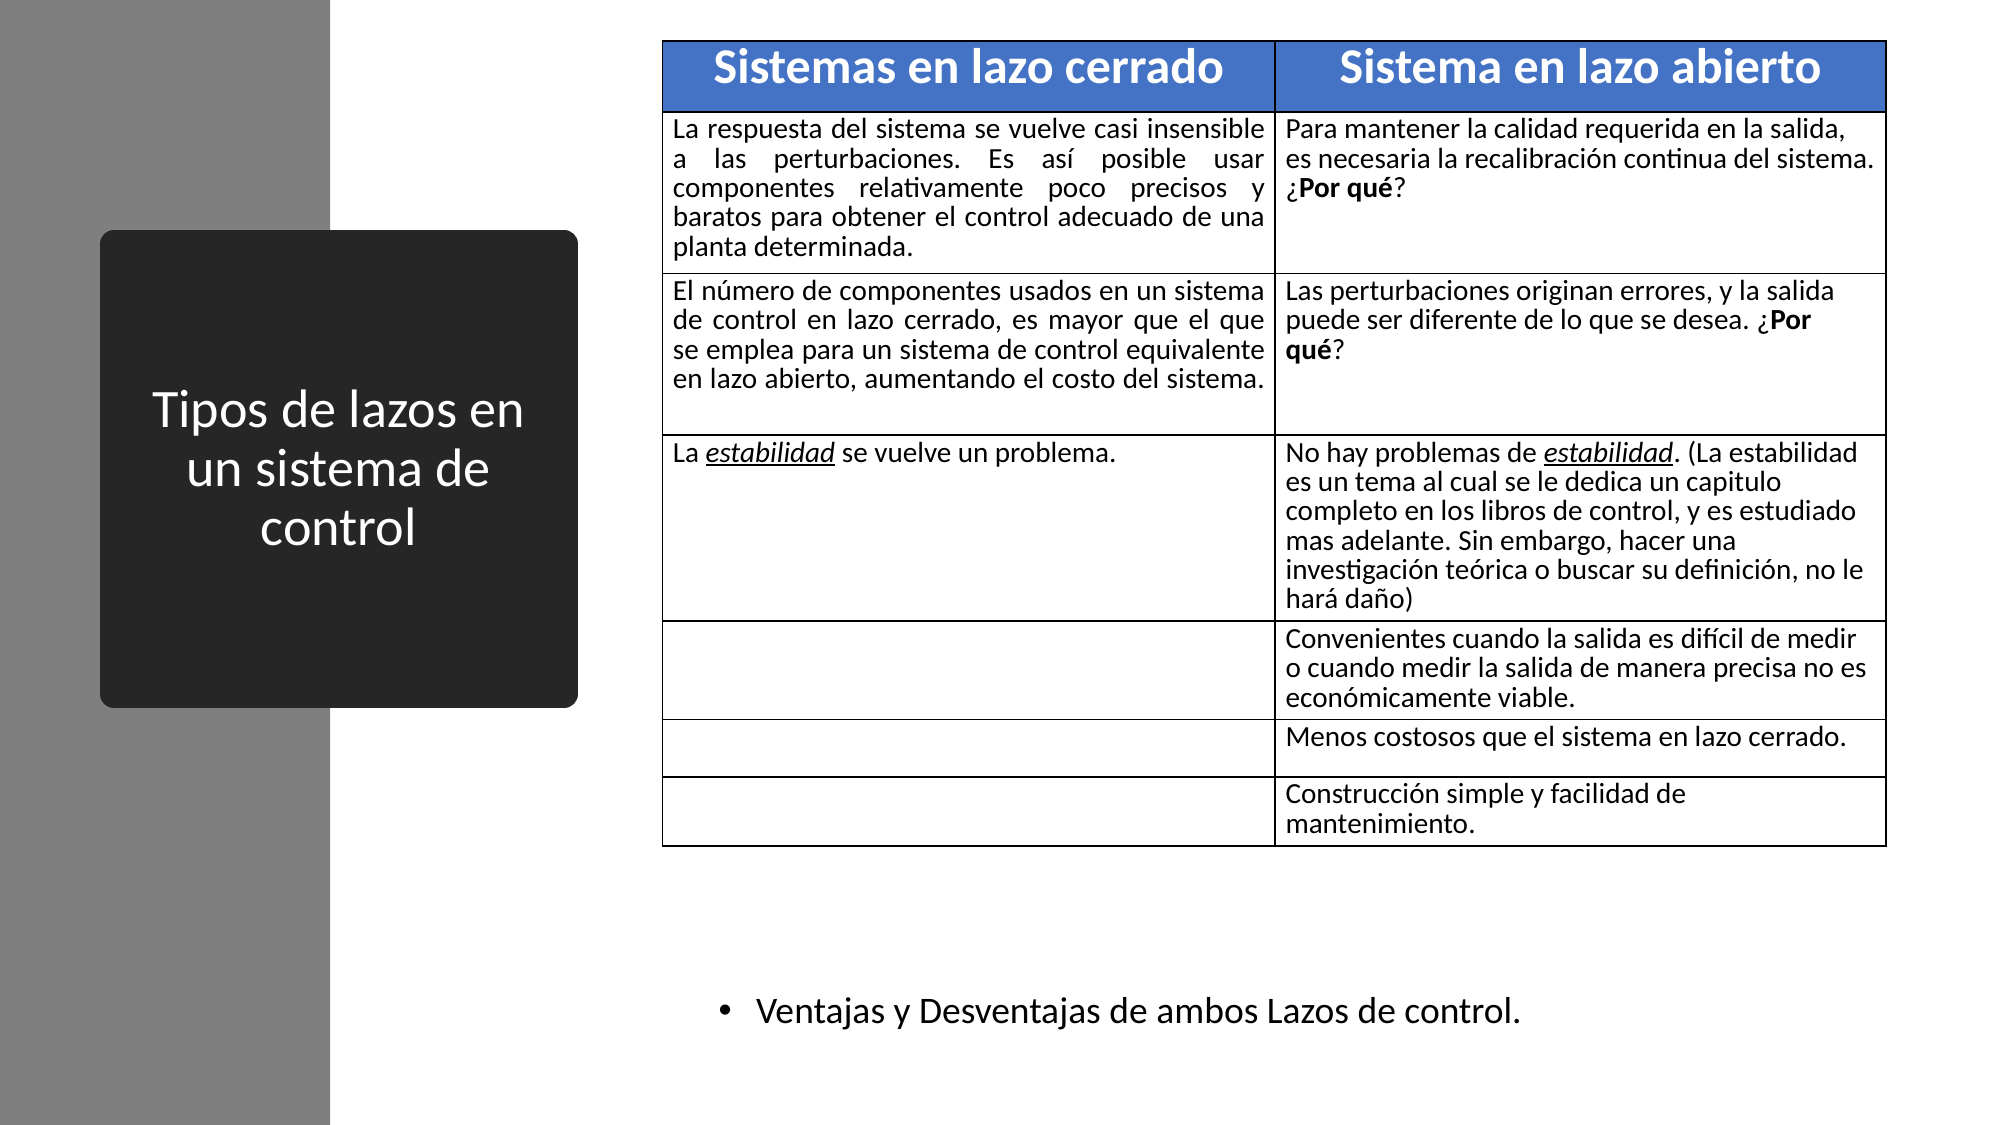

| Sistemas en lazo cerrado | Sistema en lazo abierto |
| --- | --- |
| La respuesta del sistema se vuelve casi insensible a las perturbaciones. Es así posible usar componentes relativamente poco precisos y baratos para obtener el control adecuado de una planta determinada. | Para mantener la calidad requerida en la salida, es necesaria la recalibración continua del sistema. ¿Por qué? |
| El número de componentes usados en un sistema de control en lazo cerrado, es mayor que el que se emplea para un sistema de control equivalente en lazo abierto, aumentando el costo del sistema. | Las perturbaciones originan errores, y la salida puede ser diferente de lo que se desea. ¿Por qué? |
| La estabilidad se vuelve un problema. | No hay problemas de estabilidad. (La estabilidad es un tema al cual se le dedica un capitulo completo en los libros de control, y es estudiado mas adelante. Sin embargo, hacer una investigación teórica o buscar su definición, no le hará daño) |
|  | Convenientes cuando la salida es difícil de medir o cuando medir la salida de manera precisa no es económicamente viable. |
|  | Menos costosos que el sistema en lazo cerrado. |
|  | Construcción simple y facilidad de mantenimiento. |
# Tipos de lazos en un sistema de control
Ventajas y Desventajas de ambos Lazos de control.